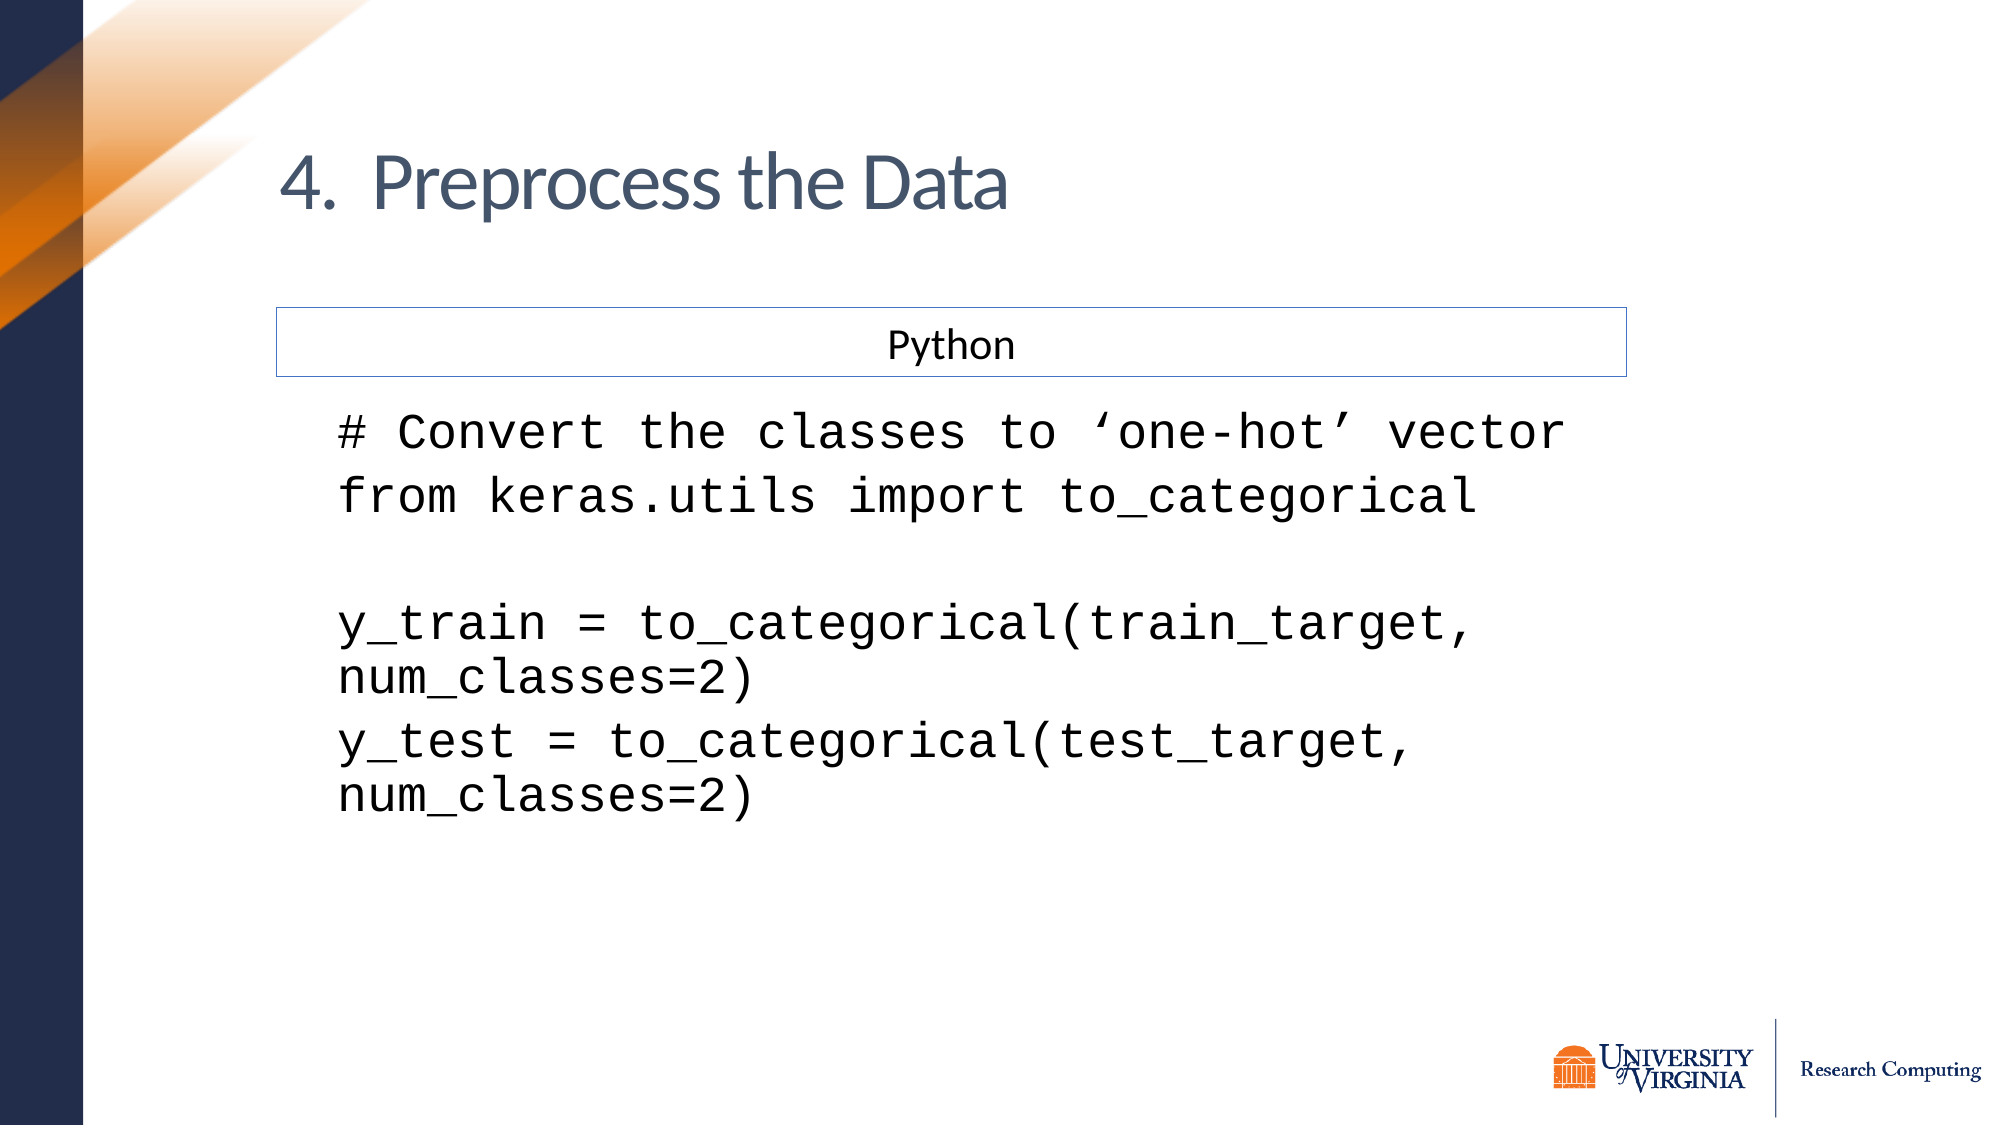

# 4.  Preprocess the Data
# Convert the classes to ‘one-hot’ vector
from keras.utils import to_categorical

y_train = to_categorical(train_target, num_classes=2)
y_test = to_categorical(test_target, num_classes=2)